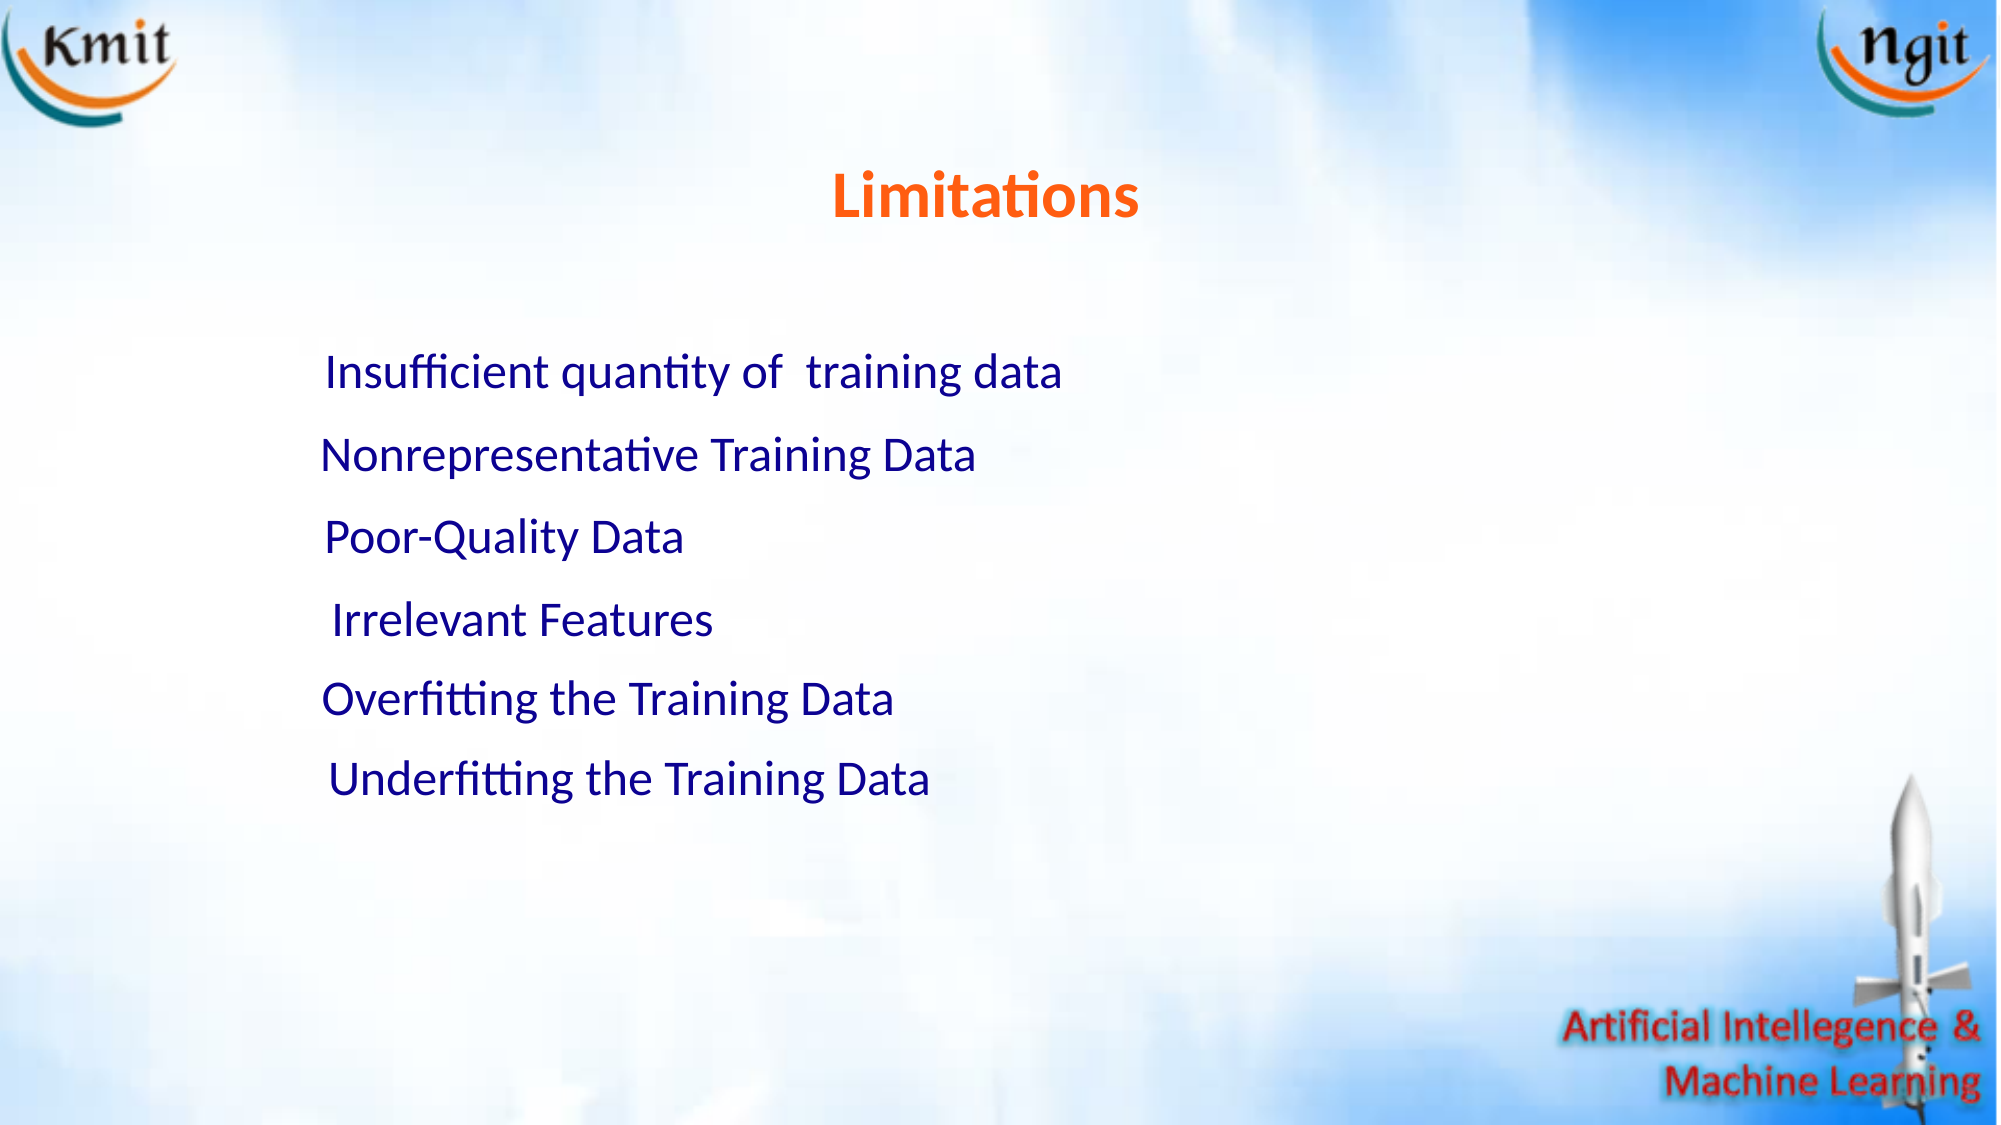

Limitations
Insufficient quantity of  training data
Nonrepresentative Training Data
Poor-Quality Data
Irrelevant Features
Overfitting the Training Data
Underfitting the Training Data